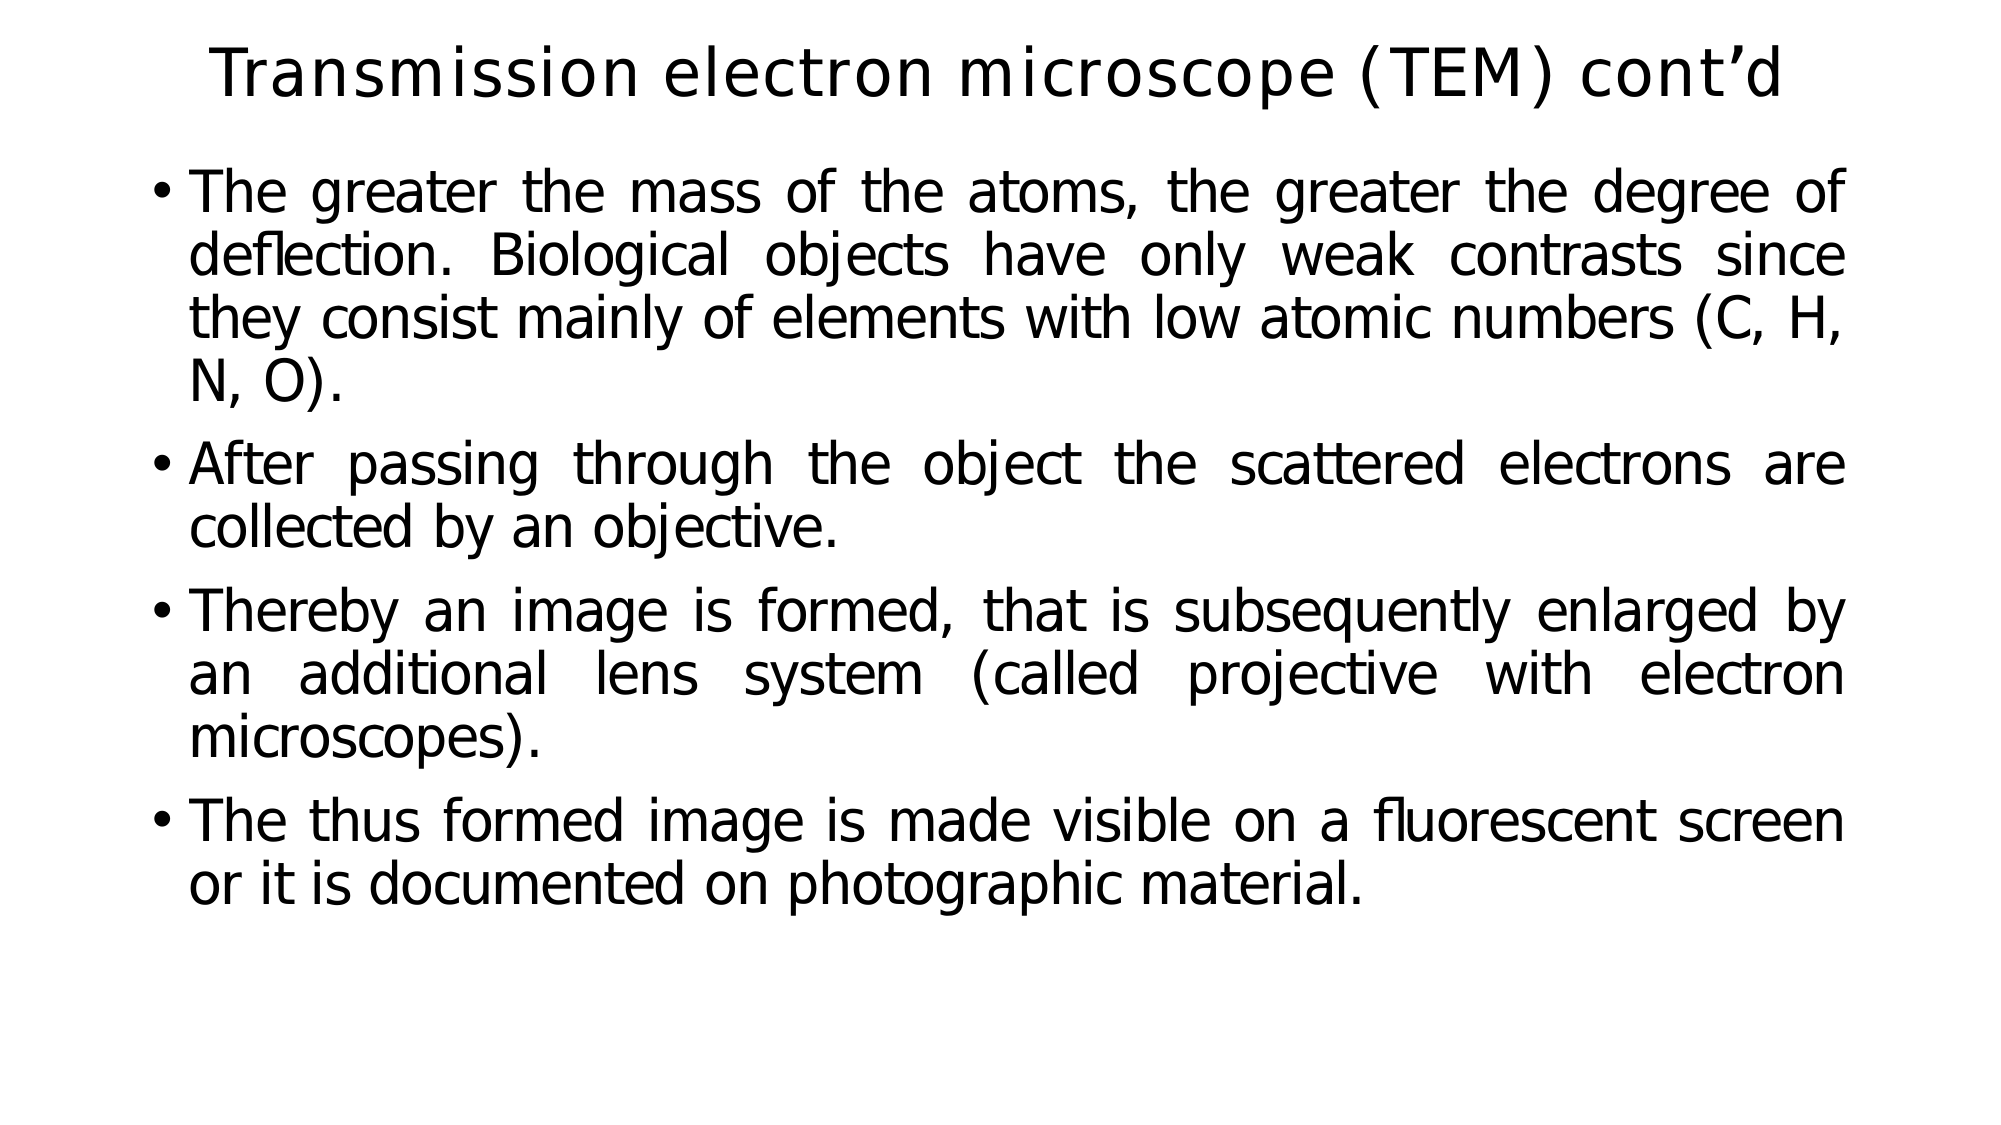

# Transmission electron microscope (TEM) cont’d
The greater the mass of the atoms, the greater the degree of deflection. Biological objects have only weak contrasts since they consist mainly of elements with low atomic numbers (C, H, N, O).
After passing through the object the scattered electrons are collected by an objective.
Thereby an image is formed, that is subsequently enlarged by an additional lens system (called projective with electron microscopes).
The thus formed image is made visible on a fluorescent screen or it is documented on photographic material.